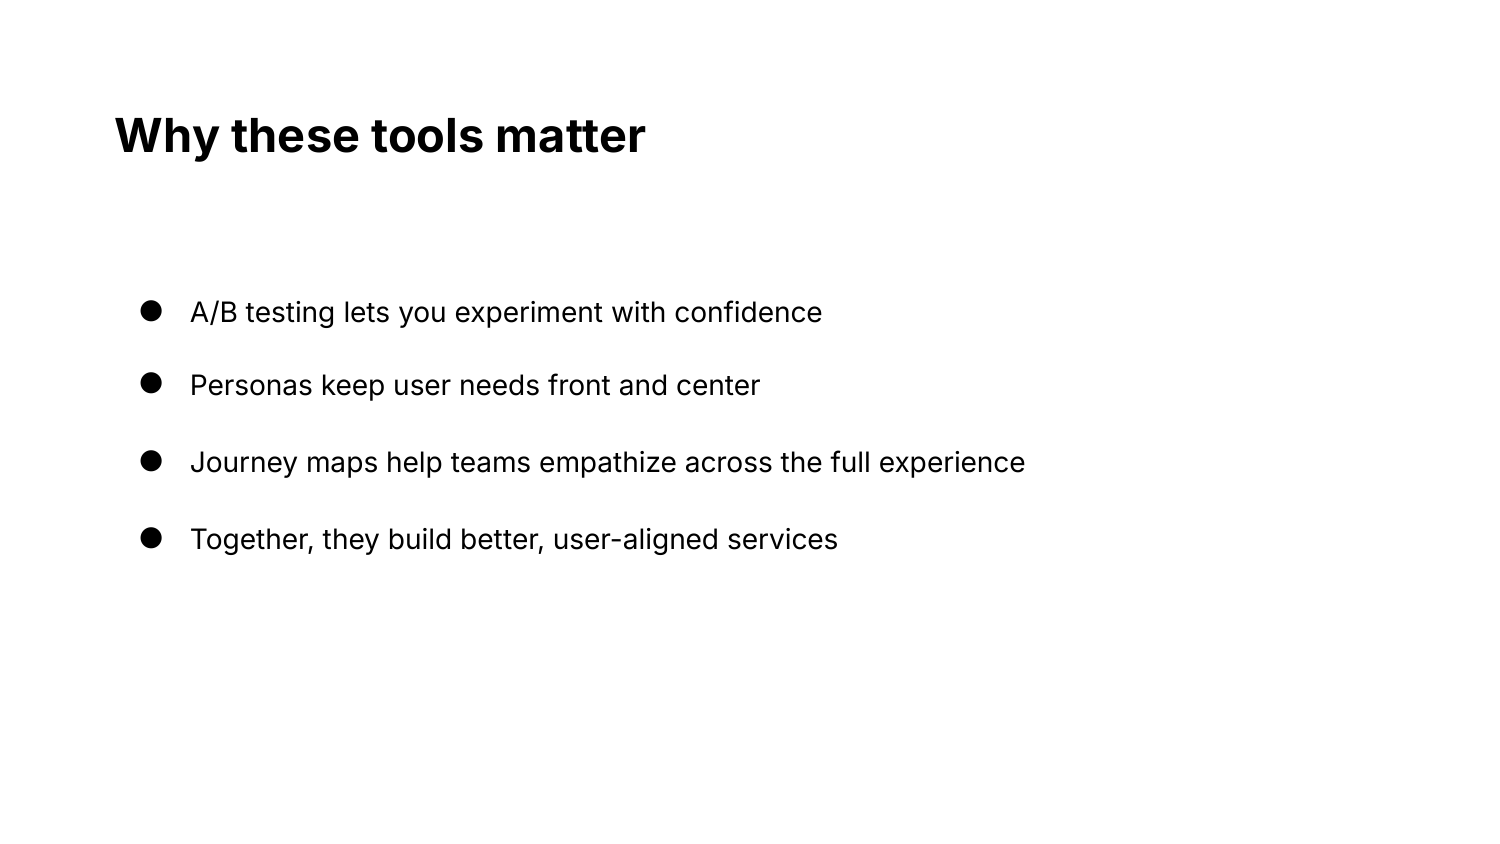

Why these tools matter
A/B testing lets you experiment with confidence
Personas keep user needs front and center
Journey maps help teams empathize across the full experience
Together, they build better, user-aligned services